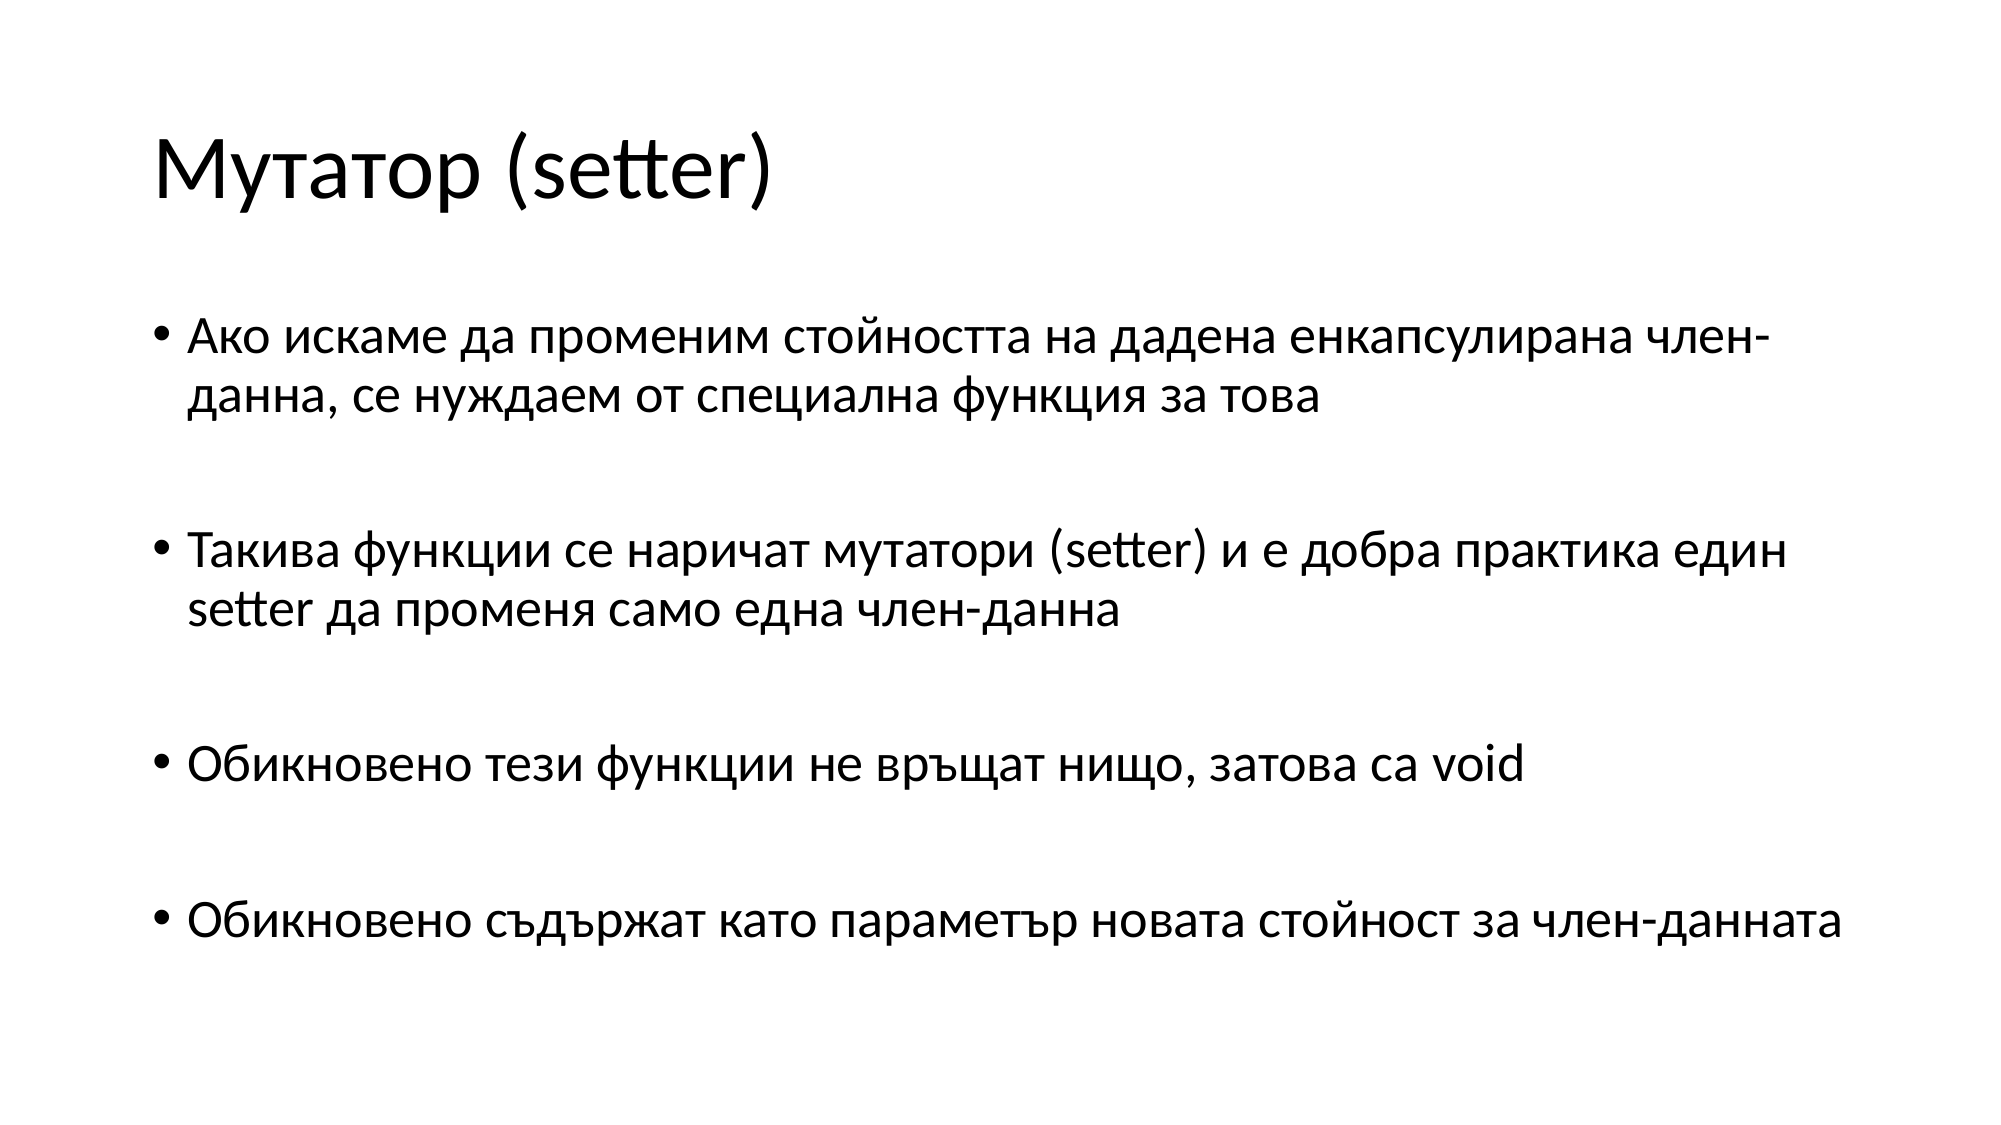

# Мутатор (setter)
Ако искаме да променим стойността на дадена енкапсулирана член-данна, се нуждаем от специална функция за това

Такива функции се наричат мутатори (setter) и е добра практика един setter да променя само една член-данна

Обикновено тези функции не връщат нищо, затова са void

Обикновено съдържат като параметър новата стойност за член-данната